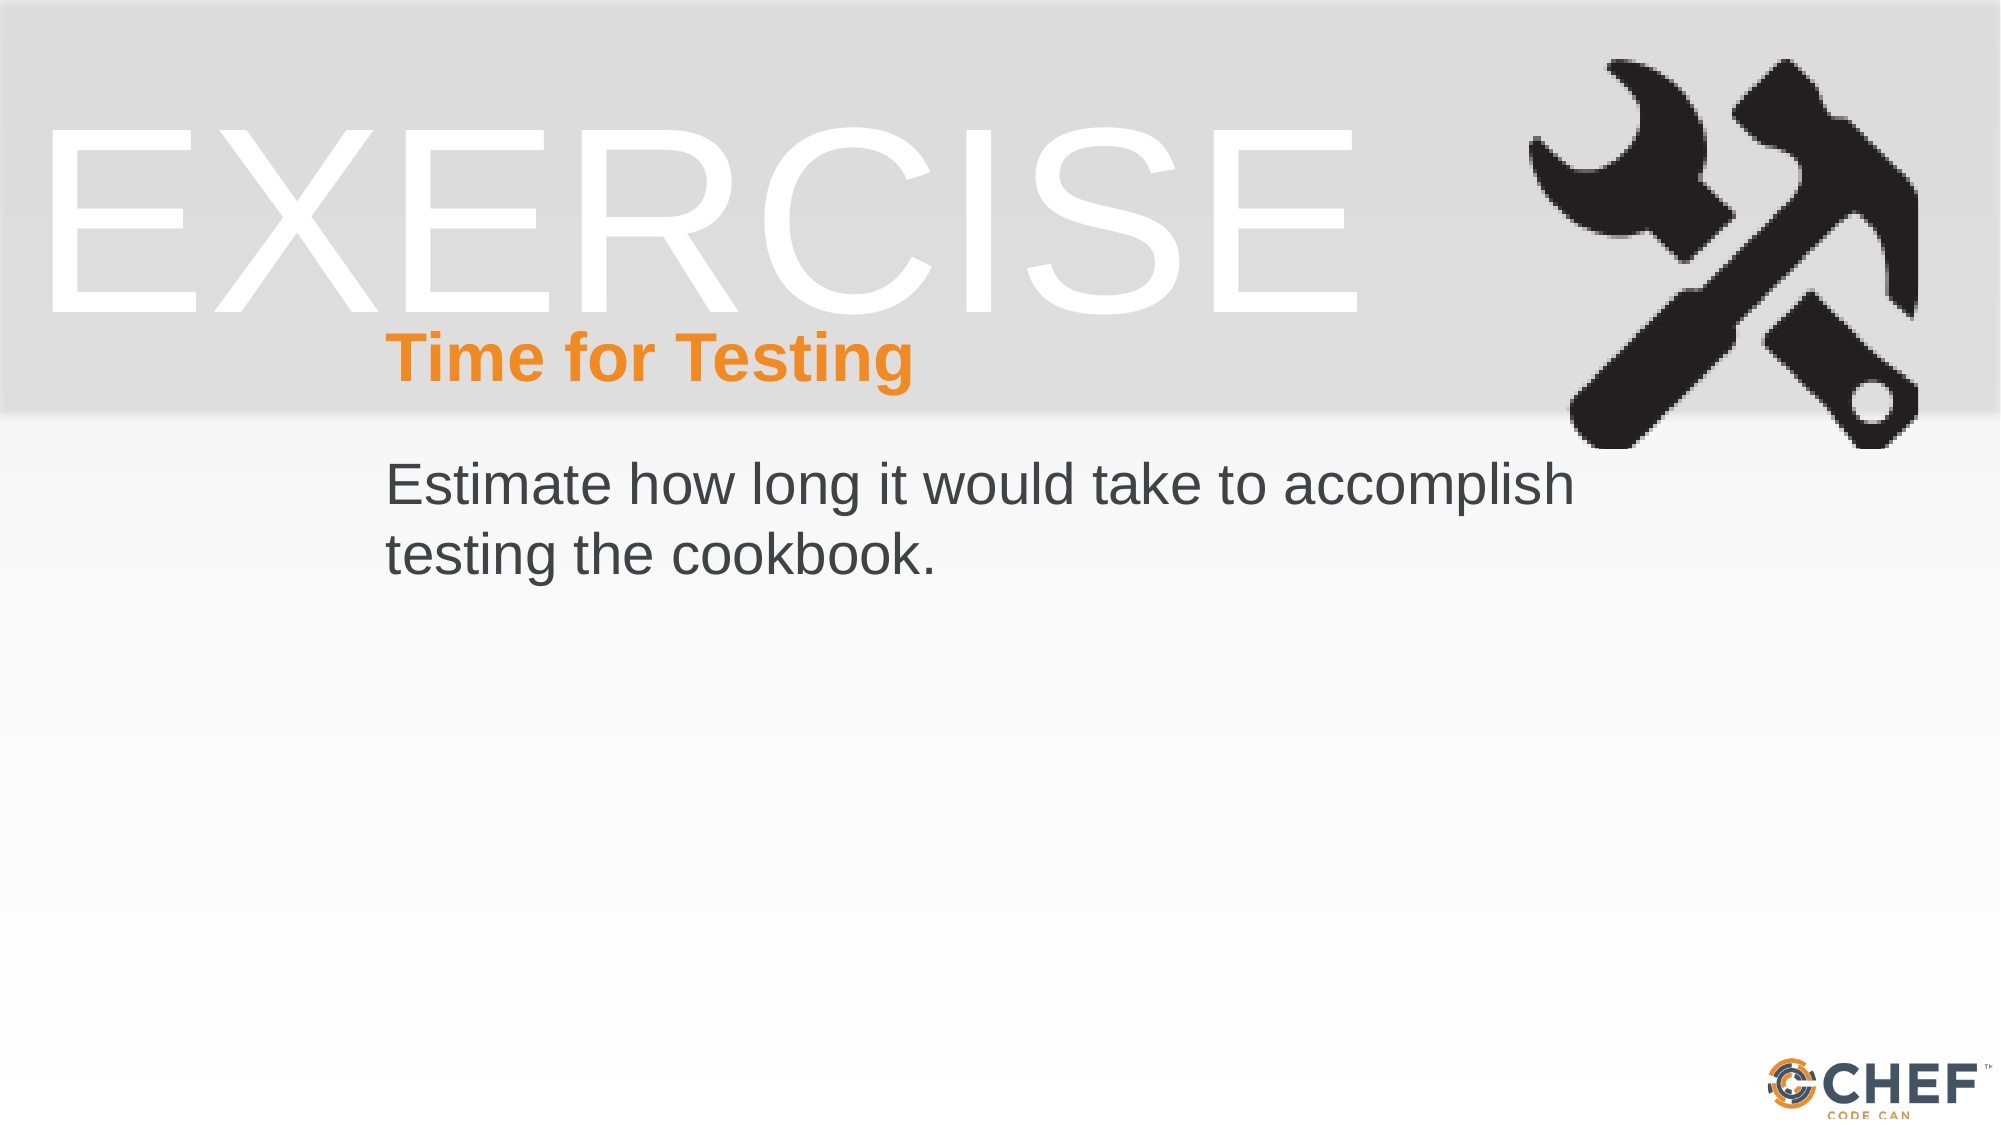

# Time for Testing
Estimate how long it would take to accomplish testing the cookbook.